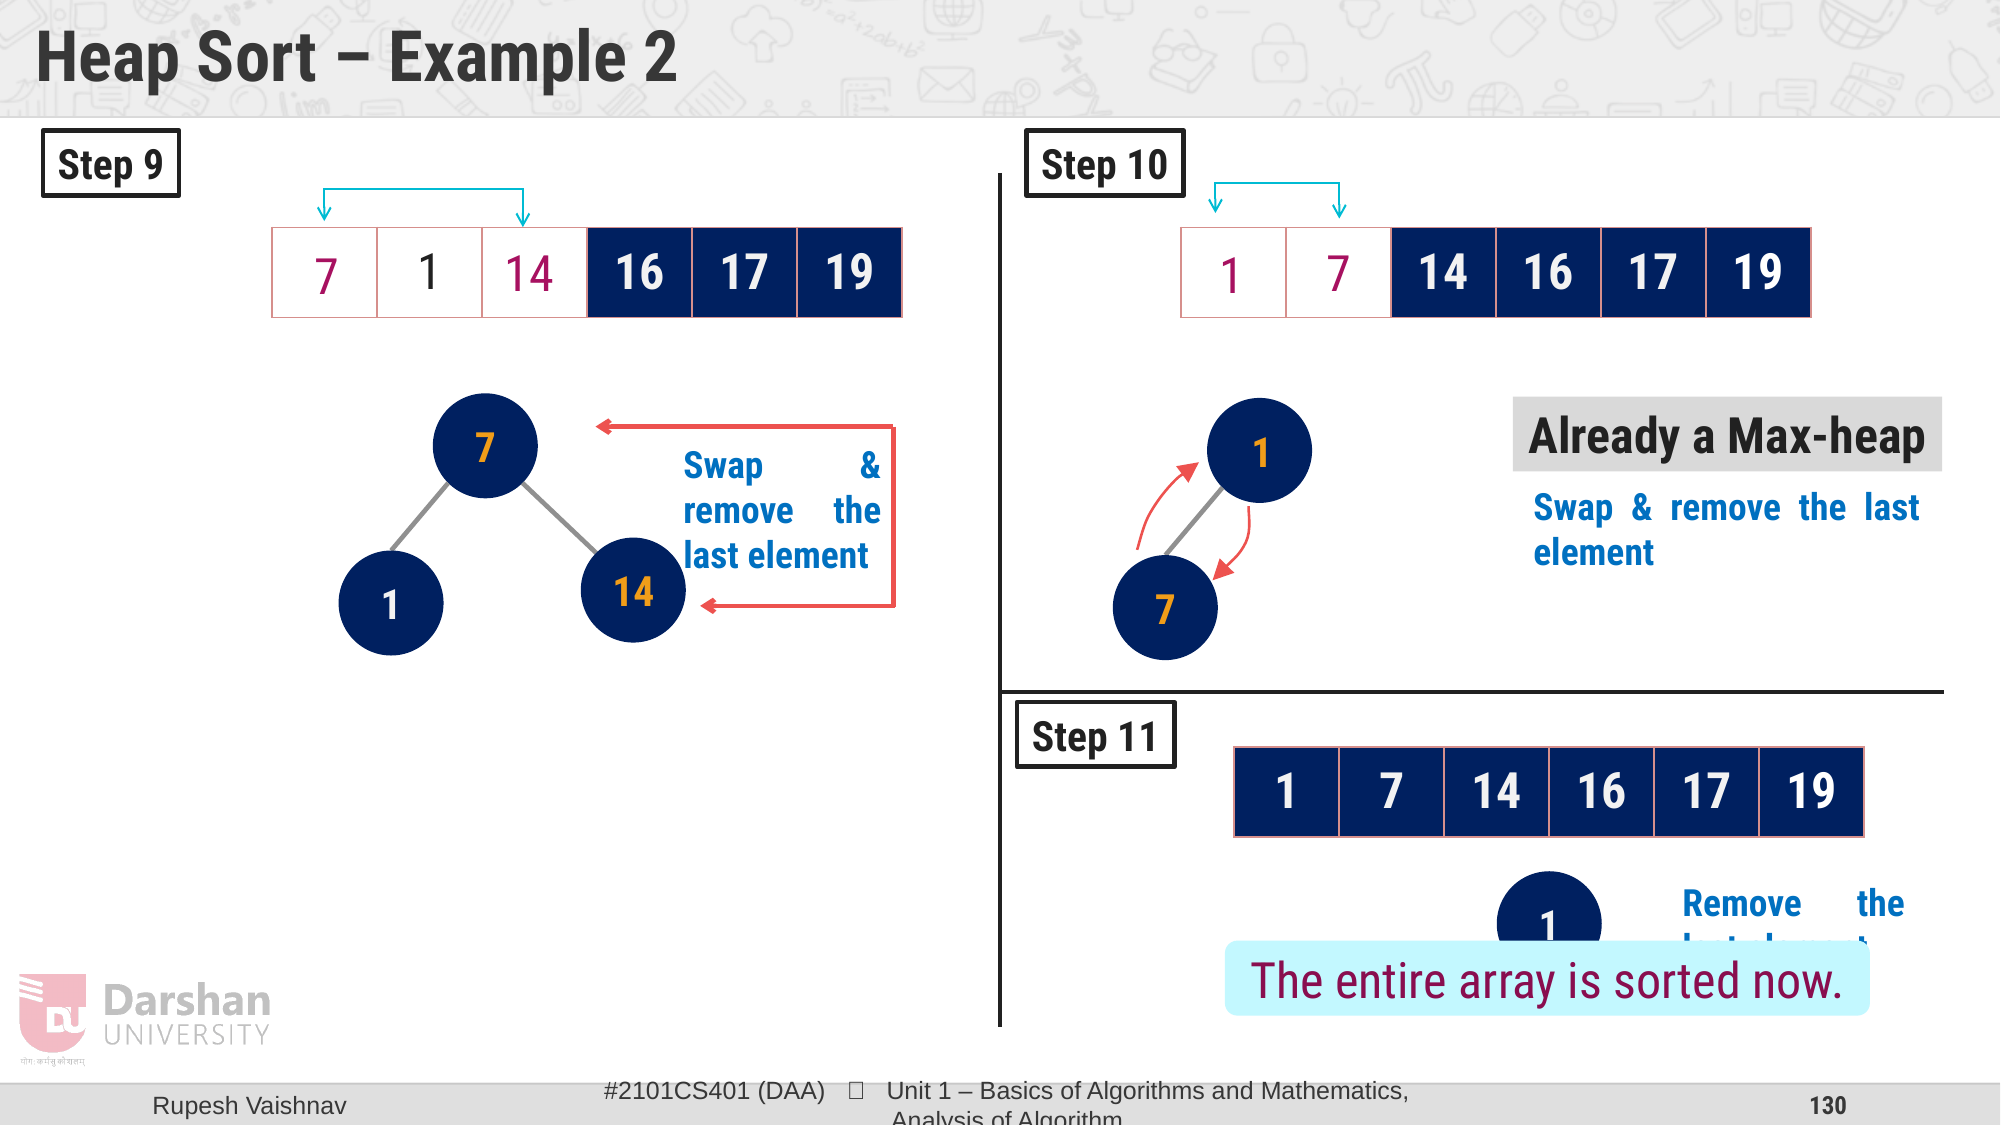

# Heap Sort – Example 2
Step 9
Step 10

| 14 | 1 | 7 | 16 | 17 | 19 |
| --- | --- | --- | --- | --- | --- |
| 7 | 1 | 14 | 16 | 17 | 19 |
| --- | --- | --- | --- | --- | --- |
7
14
1
7
14
Already a Max-heap
7
7
1
Swap & remove the last element

Swap & remove the last element

7
1
1
14
7
Step 11
| 1 | 7 | 14 | 16 | 17 | 19 |
| --- | --- | --- | --- | --- | --- |
| 1 | 7 | 14 | 16 | 17 | 19 |
| --- | --- | --- | --- | --- | --- |
Remove the last element
1
The entire array is sorted now.